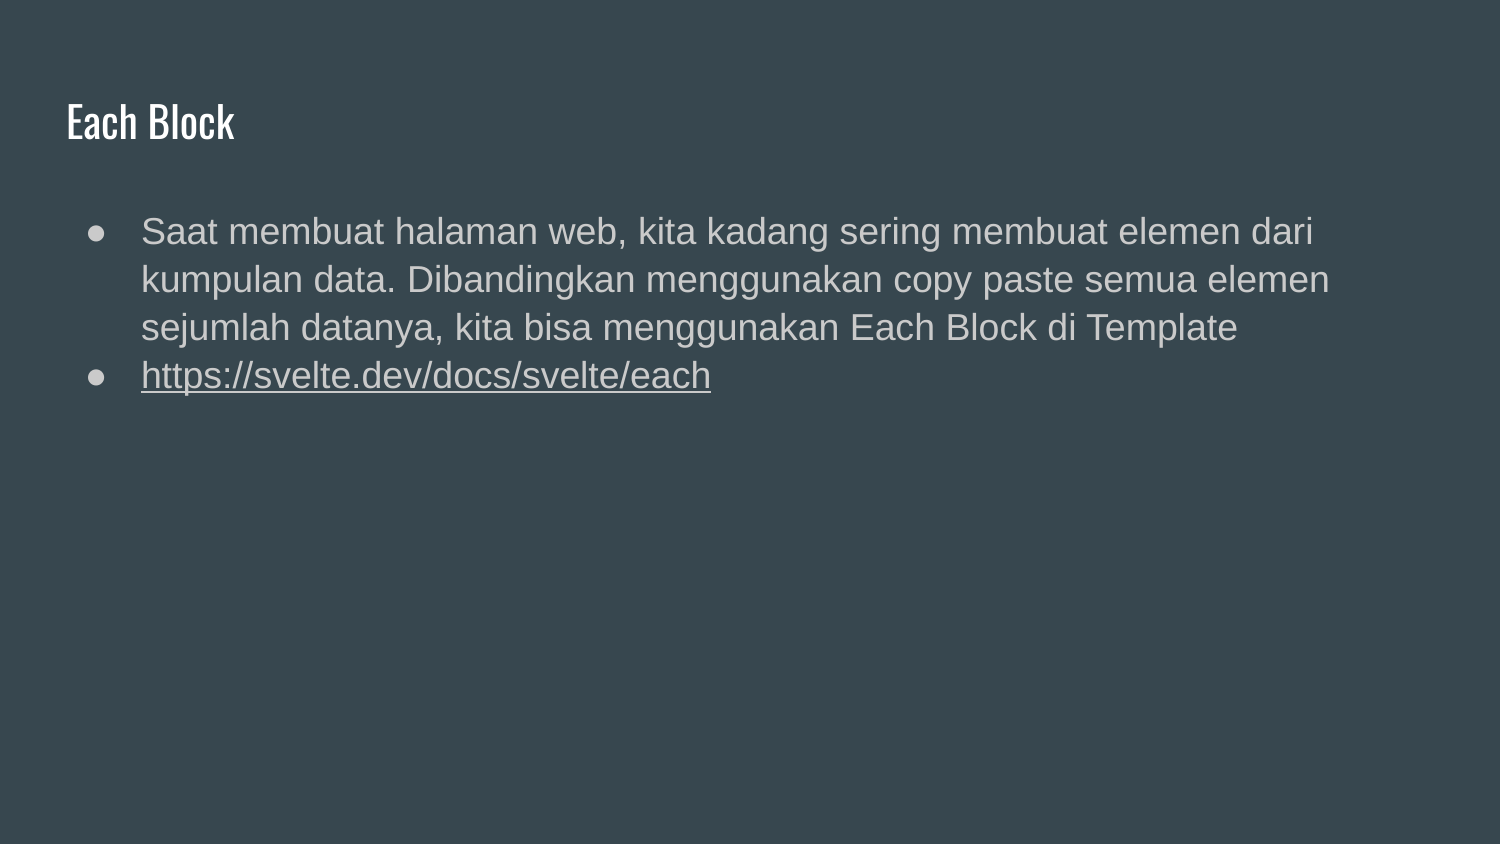

# Each Block
Saat membuat halaman web, kita kadang sering membuat elemen dari kumpulan data. Dibandingkan menggunakan copy paste semua elemen sejumlah datanya, kita bisa menggunakan Each Block di Template
https://svelte.dev/docs/svelte/each